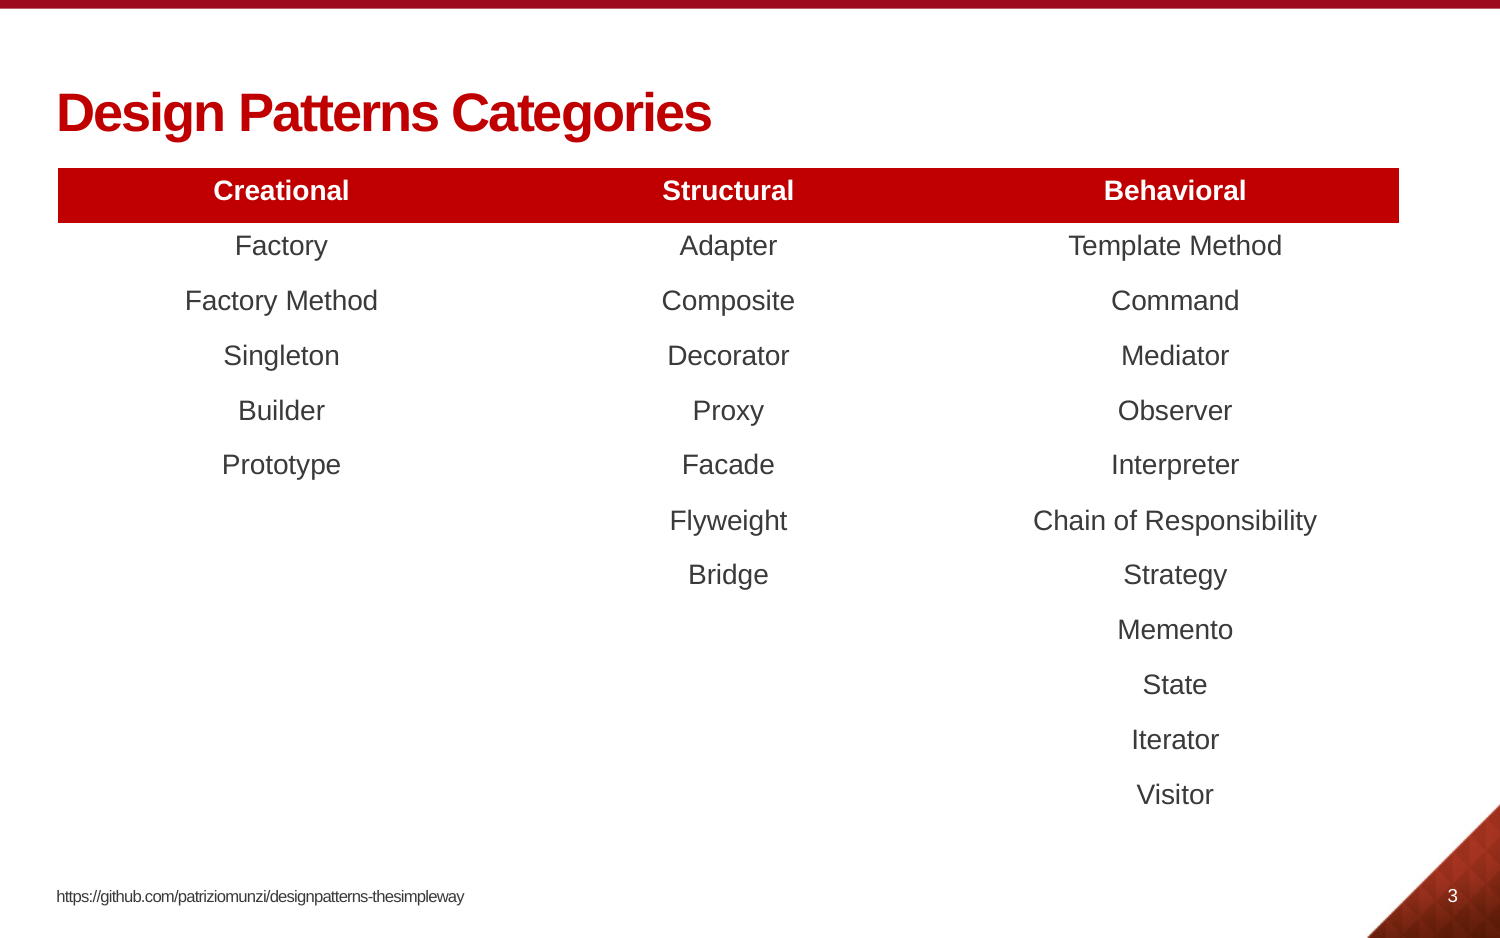

# Design Patterns Categories
| Creational | Structural | Behavioral |
| --- | --- | --- |
| Factory | Adapter | Template Method |
| Factory Method | Composite | Command |
| Singleton | Decorator | Mediator |
| Builder | Proxy | Observer |
| Prototype | Facade | Interpreter |
|  | Flyweight | Chain of Responsibility |
|  | Bridge | Strategy |
|  |  | Memento |
|  |  | State |
|  |  | Iterator |
|  |  | Visitor |
3
https://github.com/patriziomunzi/designpatterns-thesimpleway